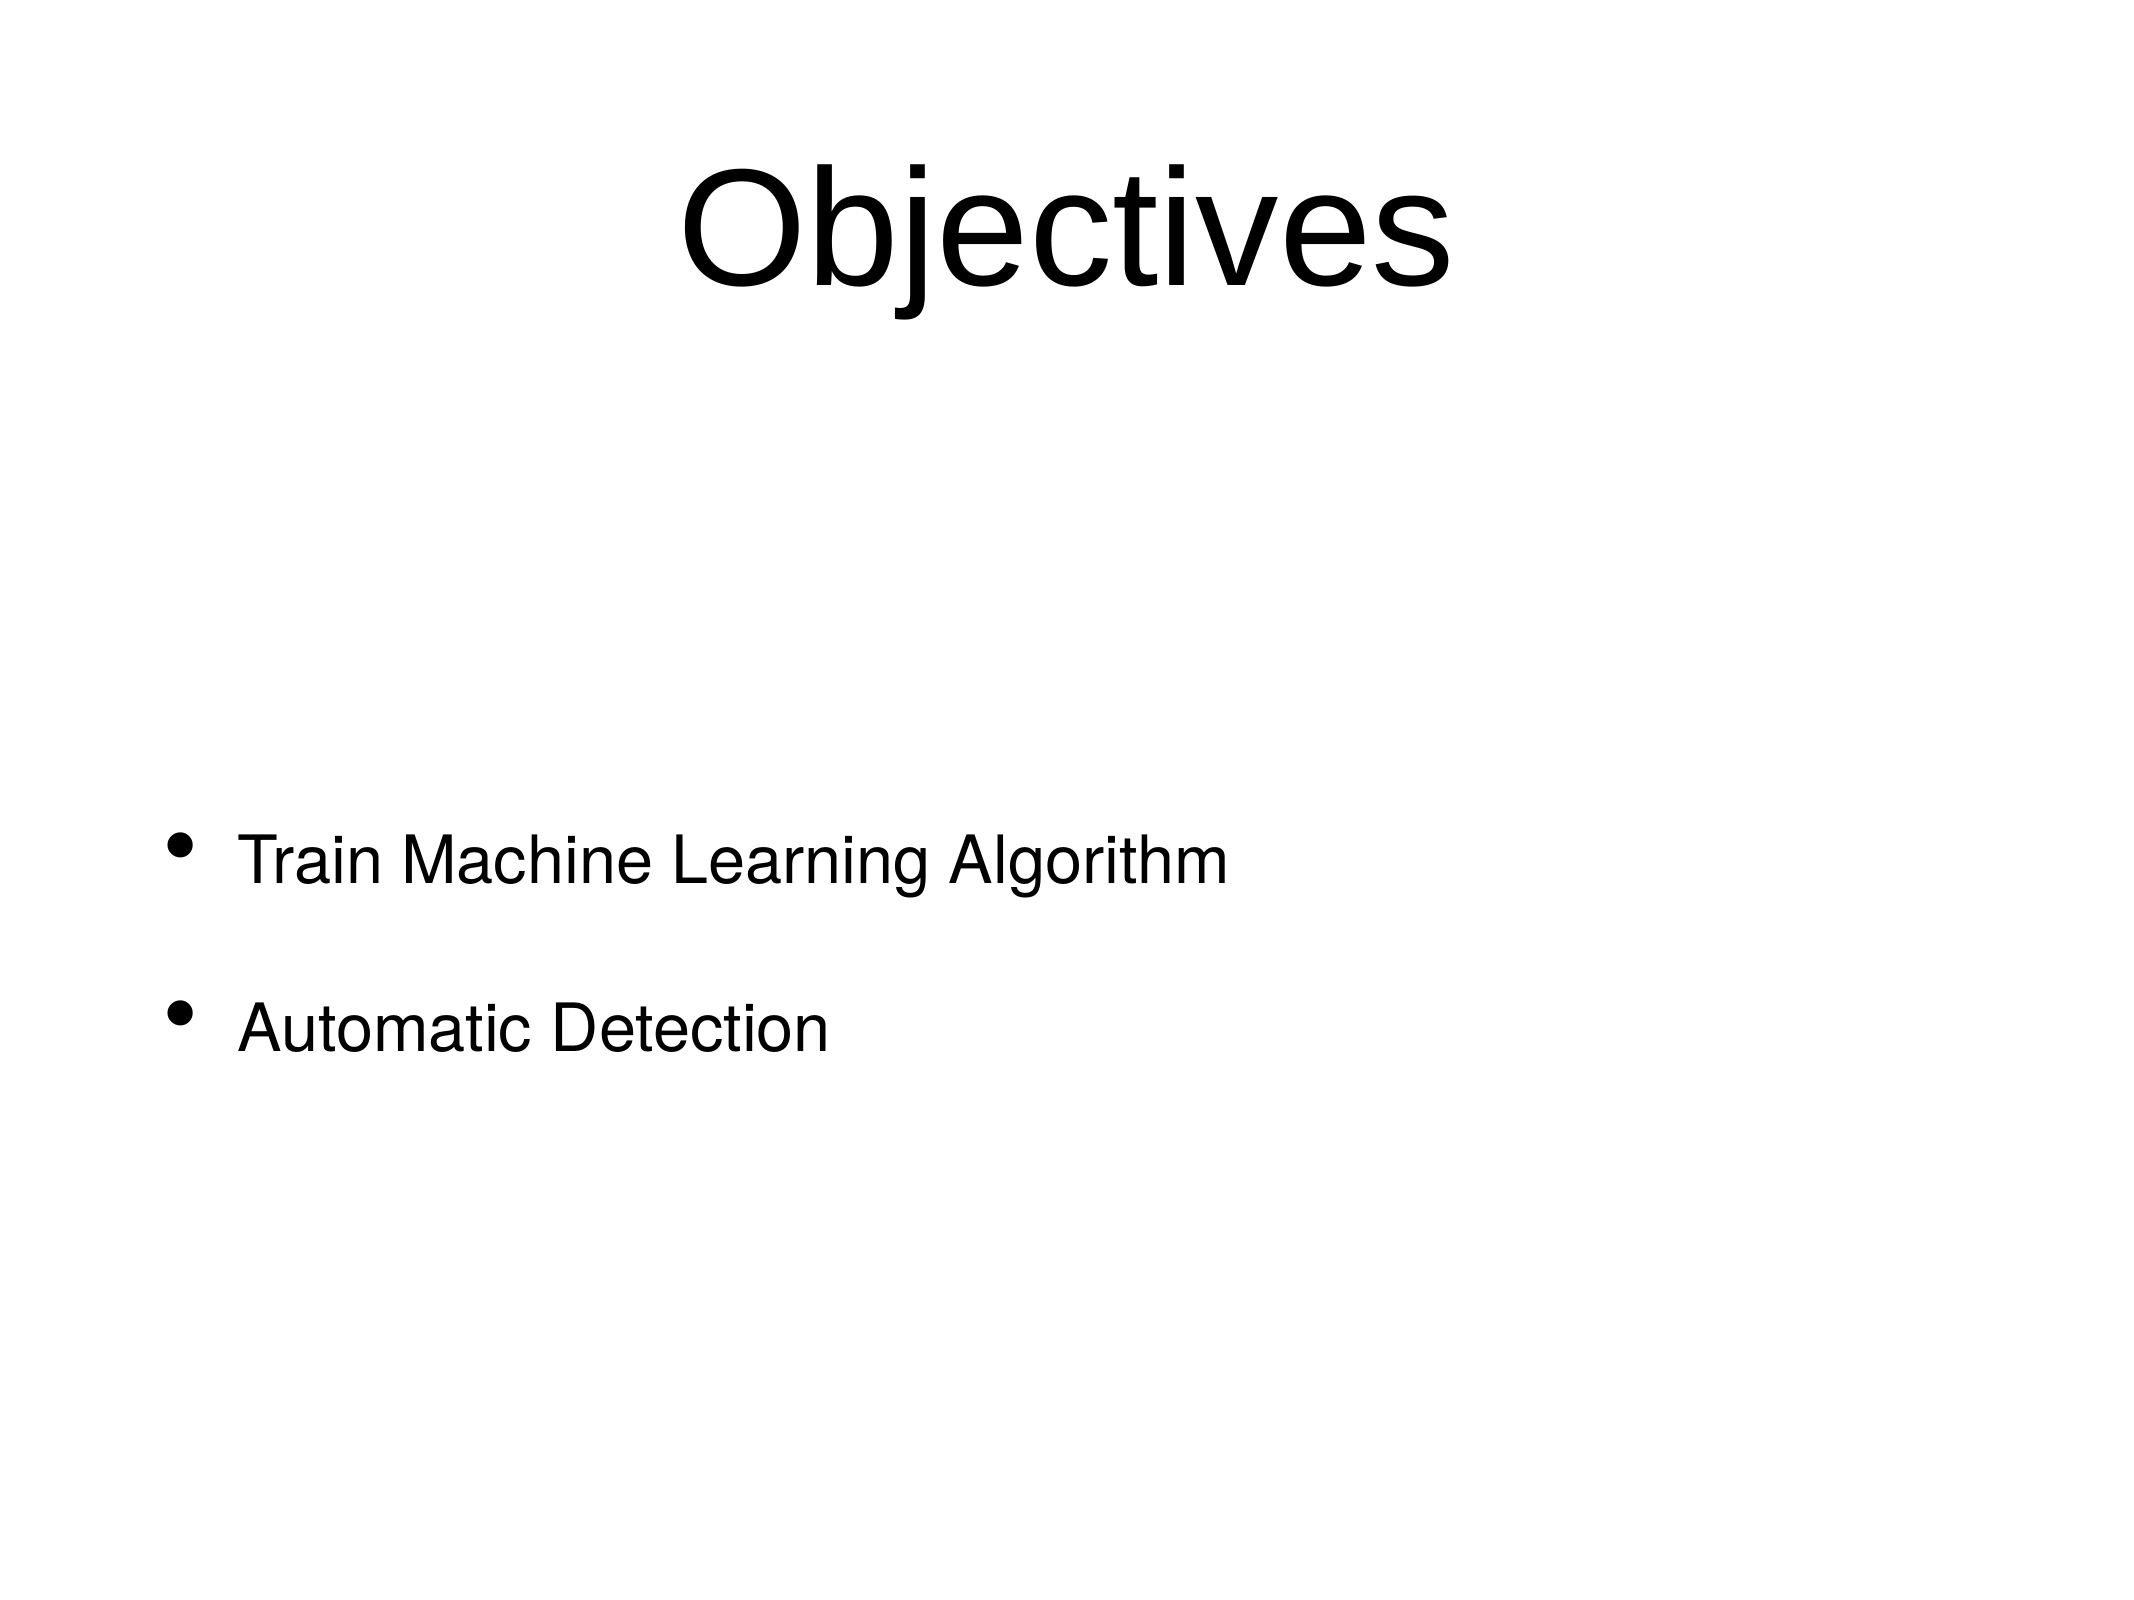

# Objectives
Train Machine Learning Algorithm
Automatic Detection
2